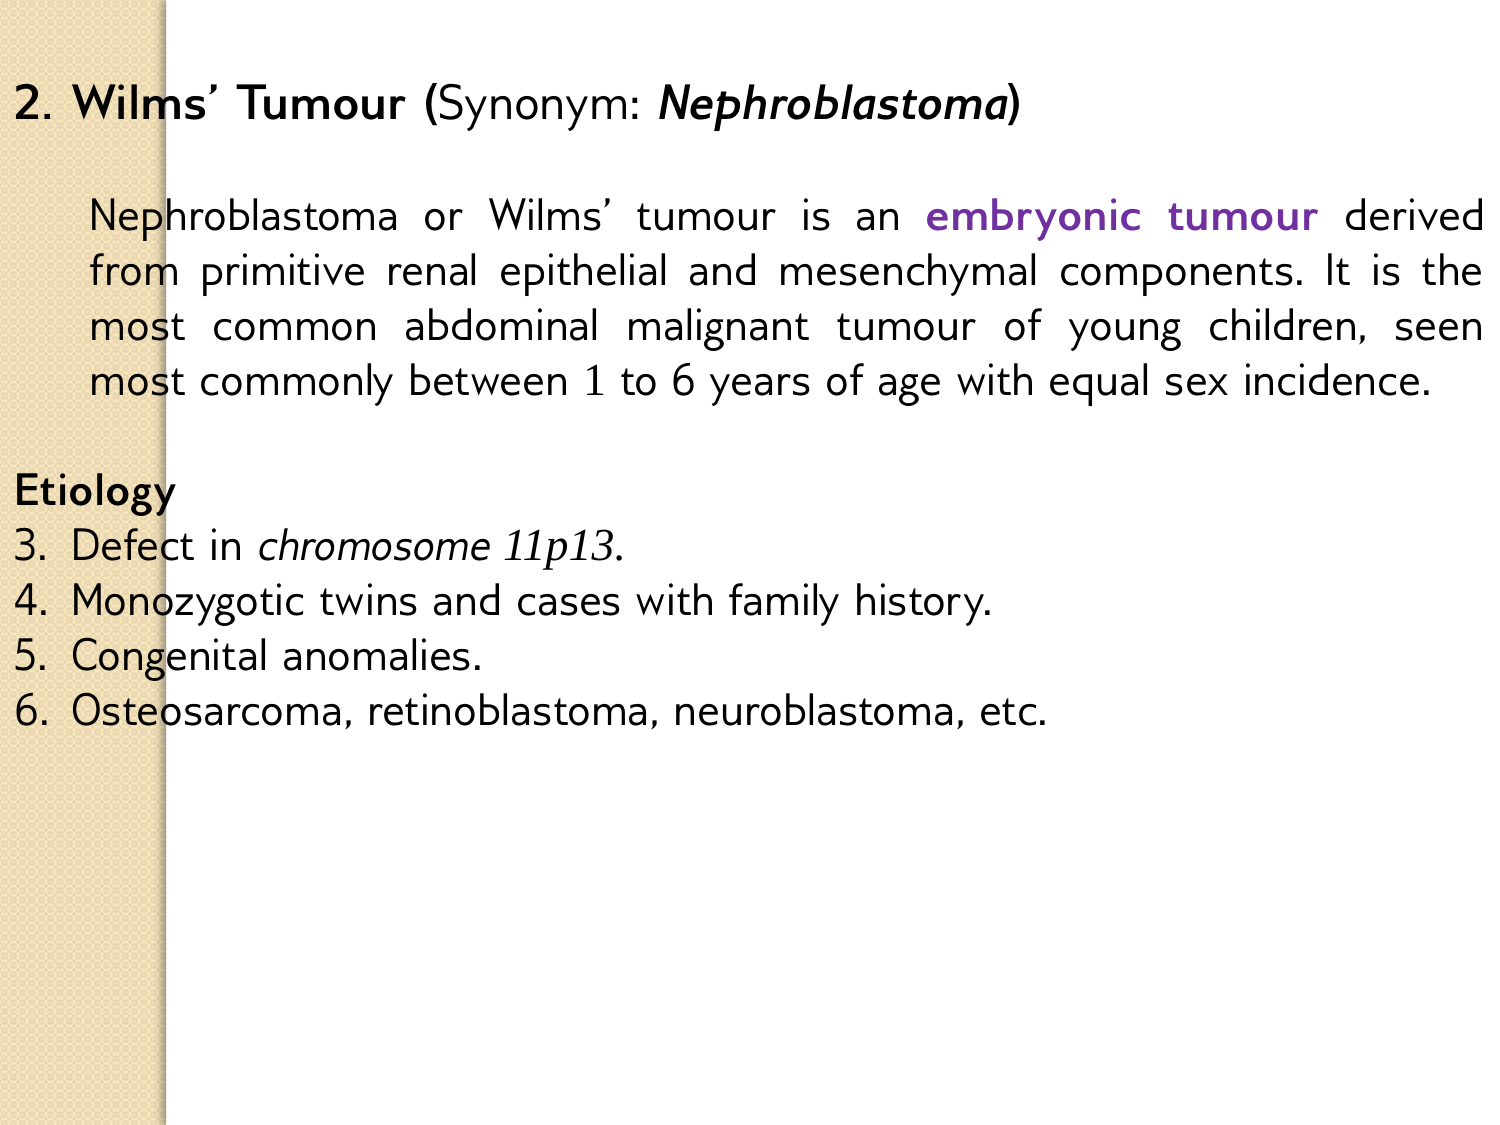

Wilms’ Tumour (Synonym: Nephroblastoma)

Nephroblastoma or Wilms’ tumour is an embryonic tumour derived from primitive renal epithelial and mesenchymal components. It is the most common abdominal malignant tumour of young children, seen most commonly between 1 to 6 years of age with equal sex incidence.

Etiology
Defect in chromosome 11p13.
Monozygotic twins and cases with family history.
Congenital anomalies.
Osteosarcoma, retinoblastoma, neuroblastoma, etc.